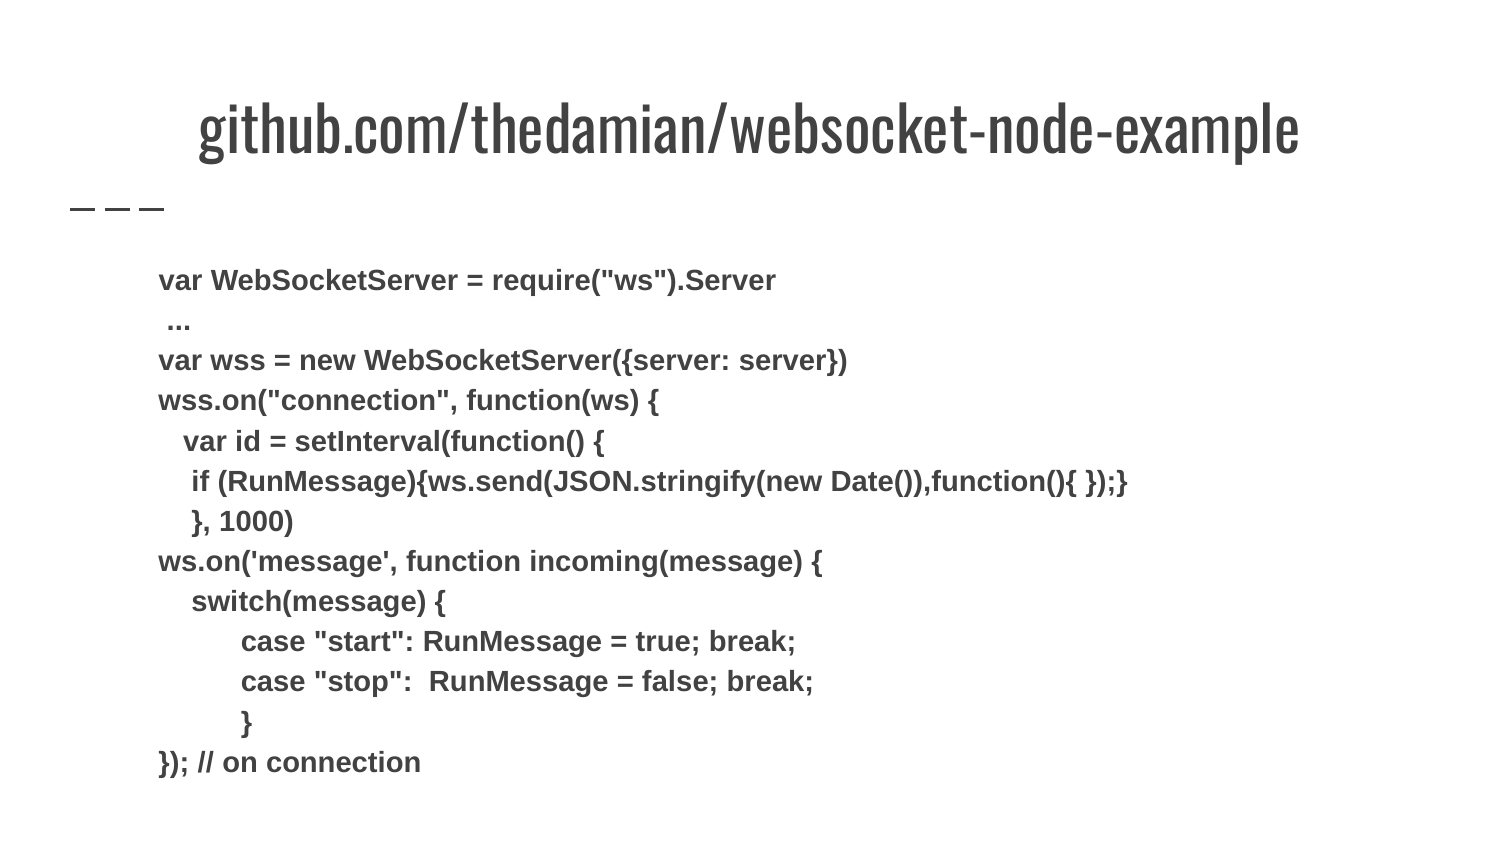

# github.com/thedamian/websocket-node-example
     var WebSocketServer = require("ws").Server
      ...
     var wss = new WebSocketServer({server: server})
     wss.on("connection", function(ws) {
        var id = setInterval(function() {
         if (RunMessage){ws.send(JSON.stringify(new Date()),function(){ });}
         }, 1000)
     ws.on('message', function incoming(message) {
         switch(message) {
               case "start": RunMessage = true; break;
               case "stop":  RunMessage = false; break;
               }
     }); // on connection